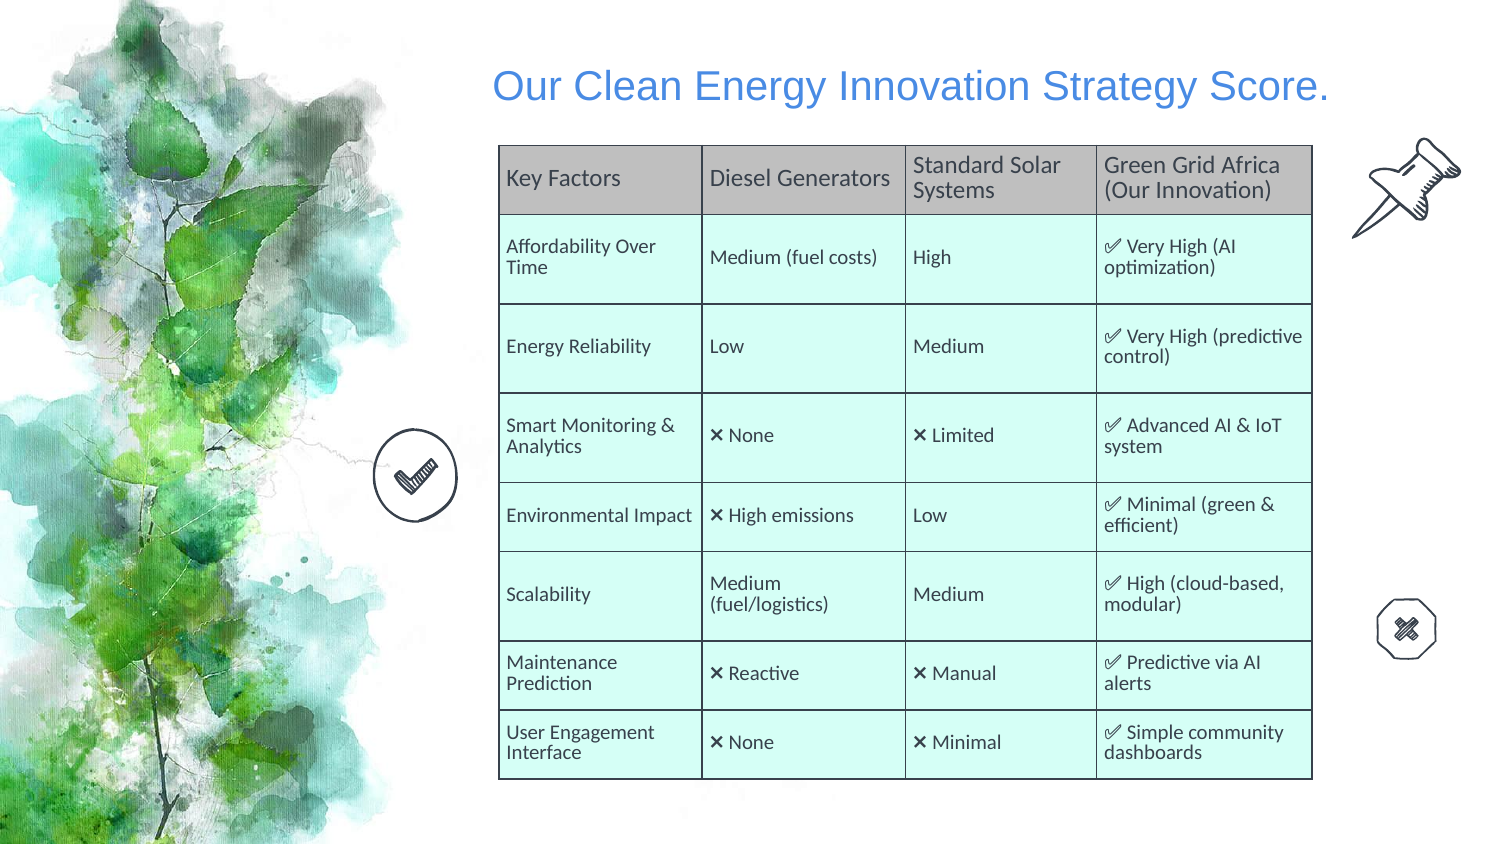

Our Clean Energy Innovation Strategy Score.

| Key Factors | Diesel Generators | Standard Solar Systems | Green Grid Africa (Our Innovation) |
| --- | --- | --- | --- |
| Affordability Over Time | Medium (fuel costs) | High | ✅ Very High (AI optimization) |
| Energy Reliability | Low | Medium | ✅ Very High (predictive control) |
| Smart Monitoring & Analytics | ❌ None | ❌ Limited | ✅ Advanced AI & IoT system |
| Environmental Impact | ❌ High emissions | Low | ✅ Minimal (green & efficient) |
| Scalability | Medium (fuel/logistics) | Medium | ✅ High (cloud-based, modular) |
| Maintenance Prediction | ❌ Reactive | ❌ Manual | ✅ Predictive via AI alerts |
| User Engagement Interface | ❌ None | ❌ Minimal | ✅ Simple community dashboards |

7